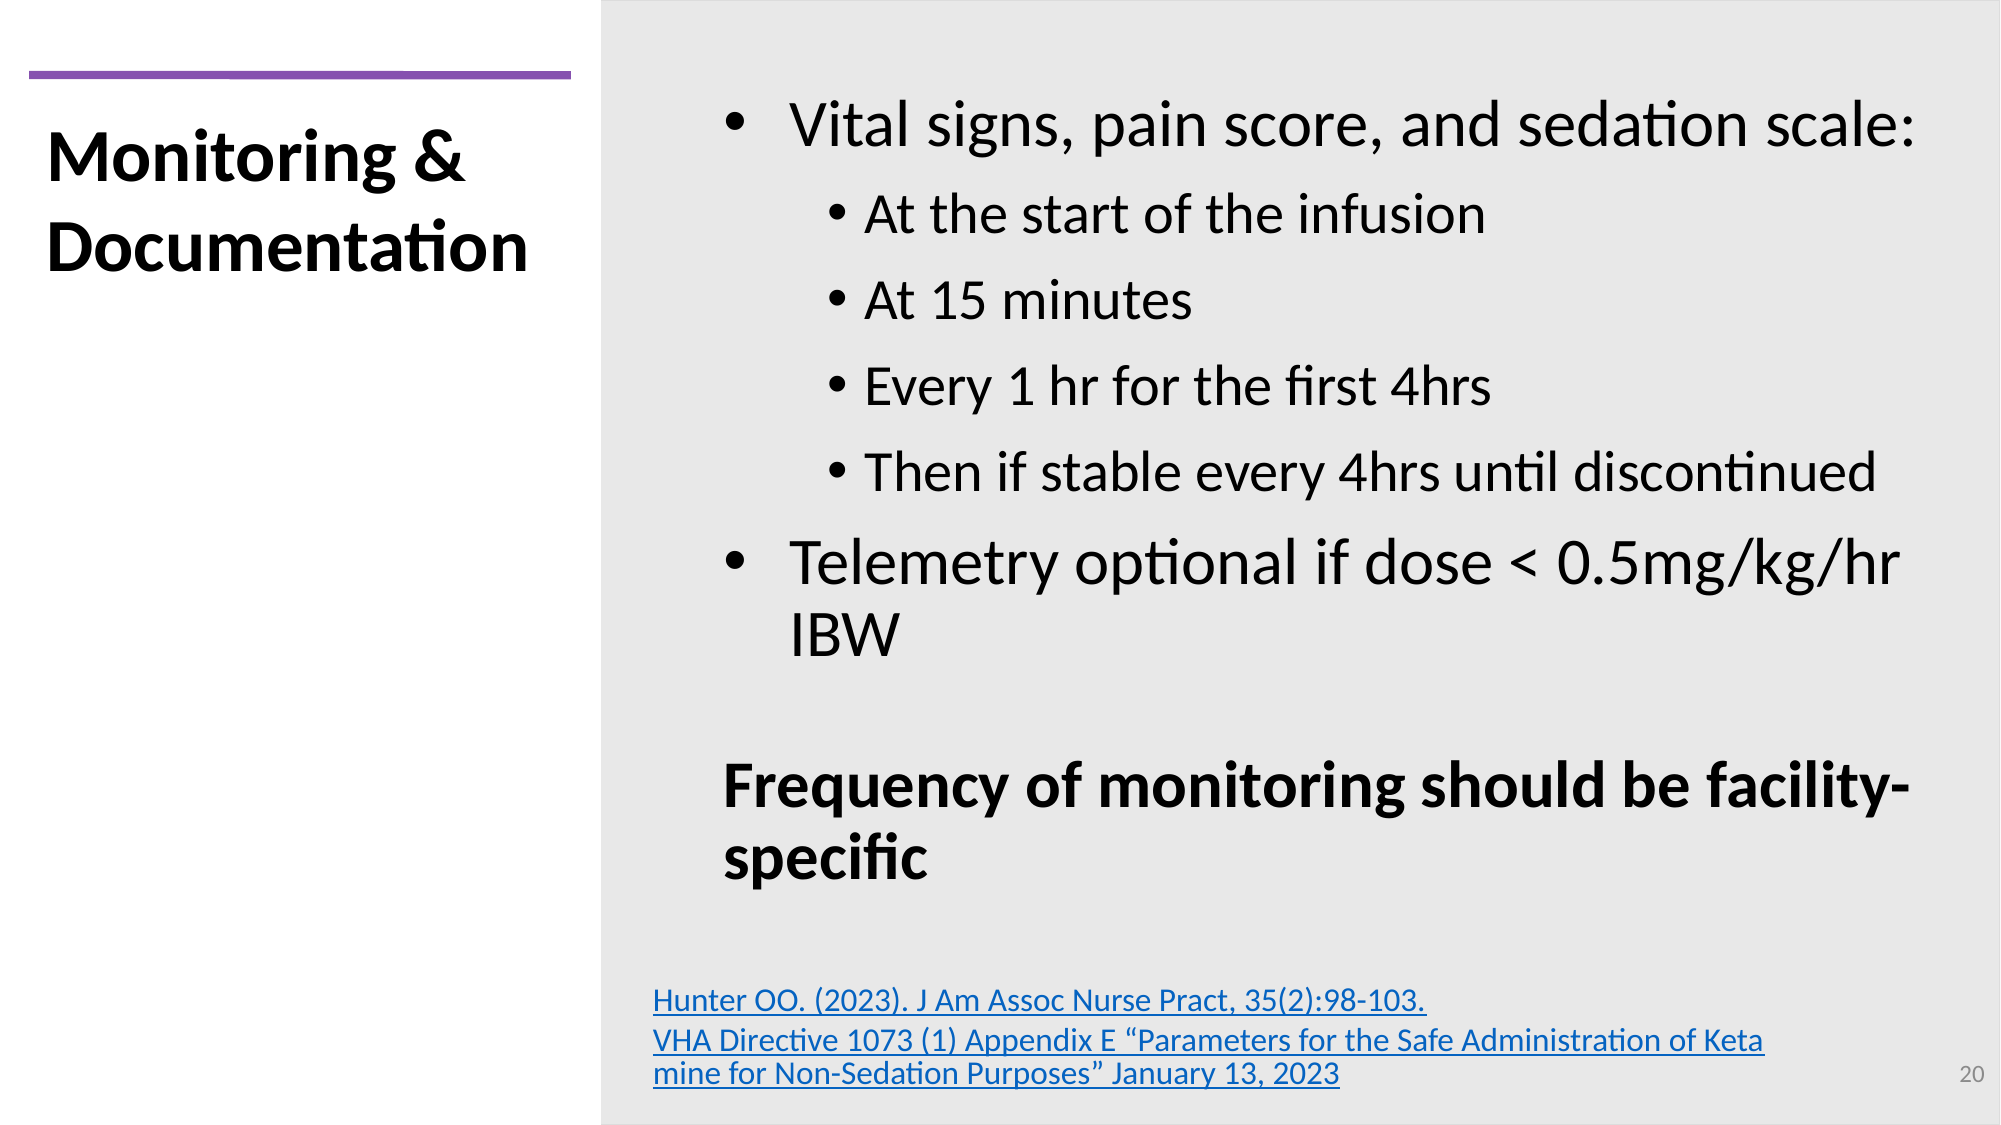

Vital signs, pain score, and sedation scale:
At the start of the infusion
At 15 minutes
Every 1 hr for the first 4hrs
Then if stable every 4hrs until discontinued
Telemetry optional if dose < 0.5mg/kg/hr IBW

Frequency of monitoring should be facility-specific
Monitoring & Documentation
This is unimportant text with no bearing on the PPT’s training goals and should not be here.
Hunter OO. (2023). J Am Assoc Nurse Pract, 35(2):98-103.
VHA Directive 1073 (1) Appendix E “Parameters for the Safe Administration of Ketamine for Non-Sedation Purposes” January 13, 2023

20